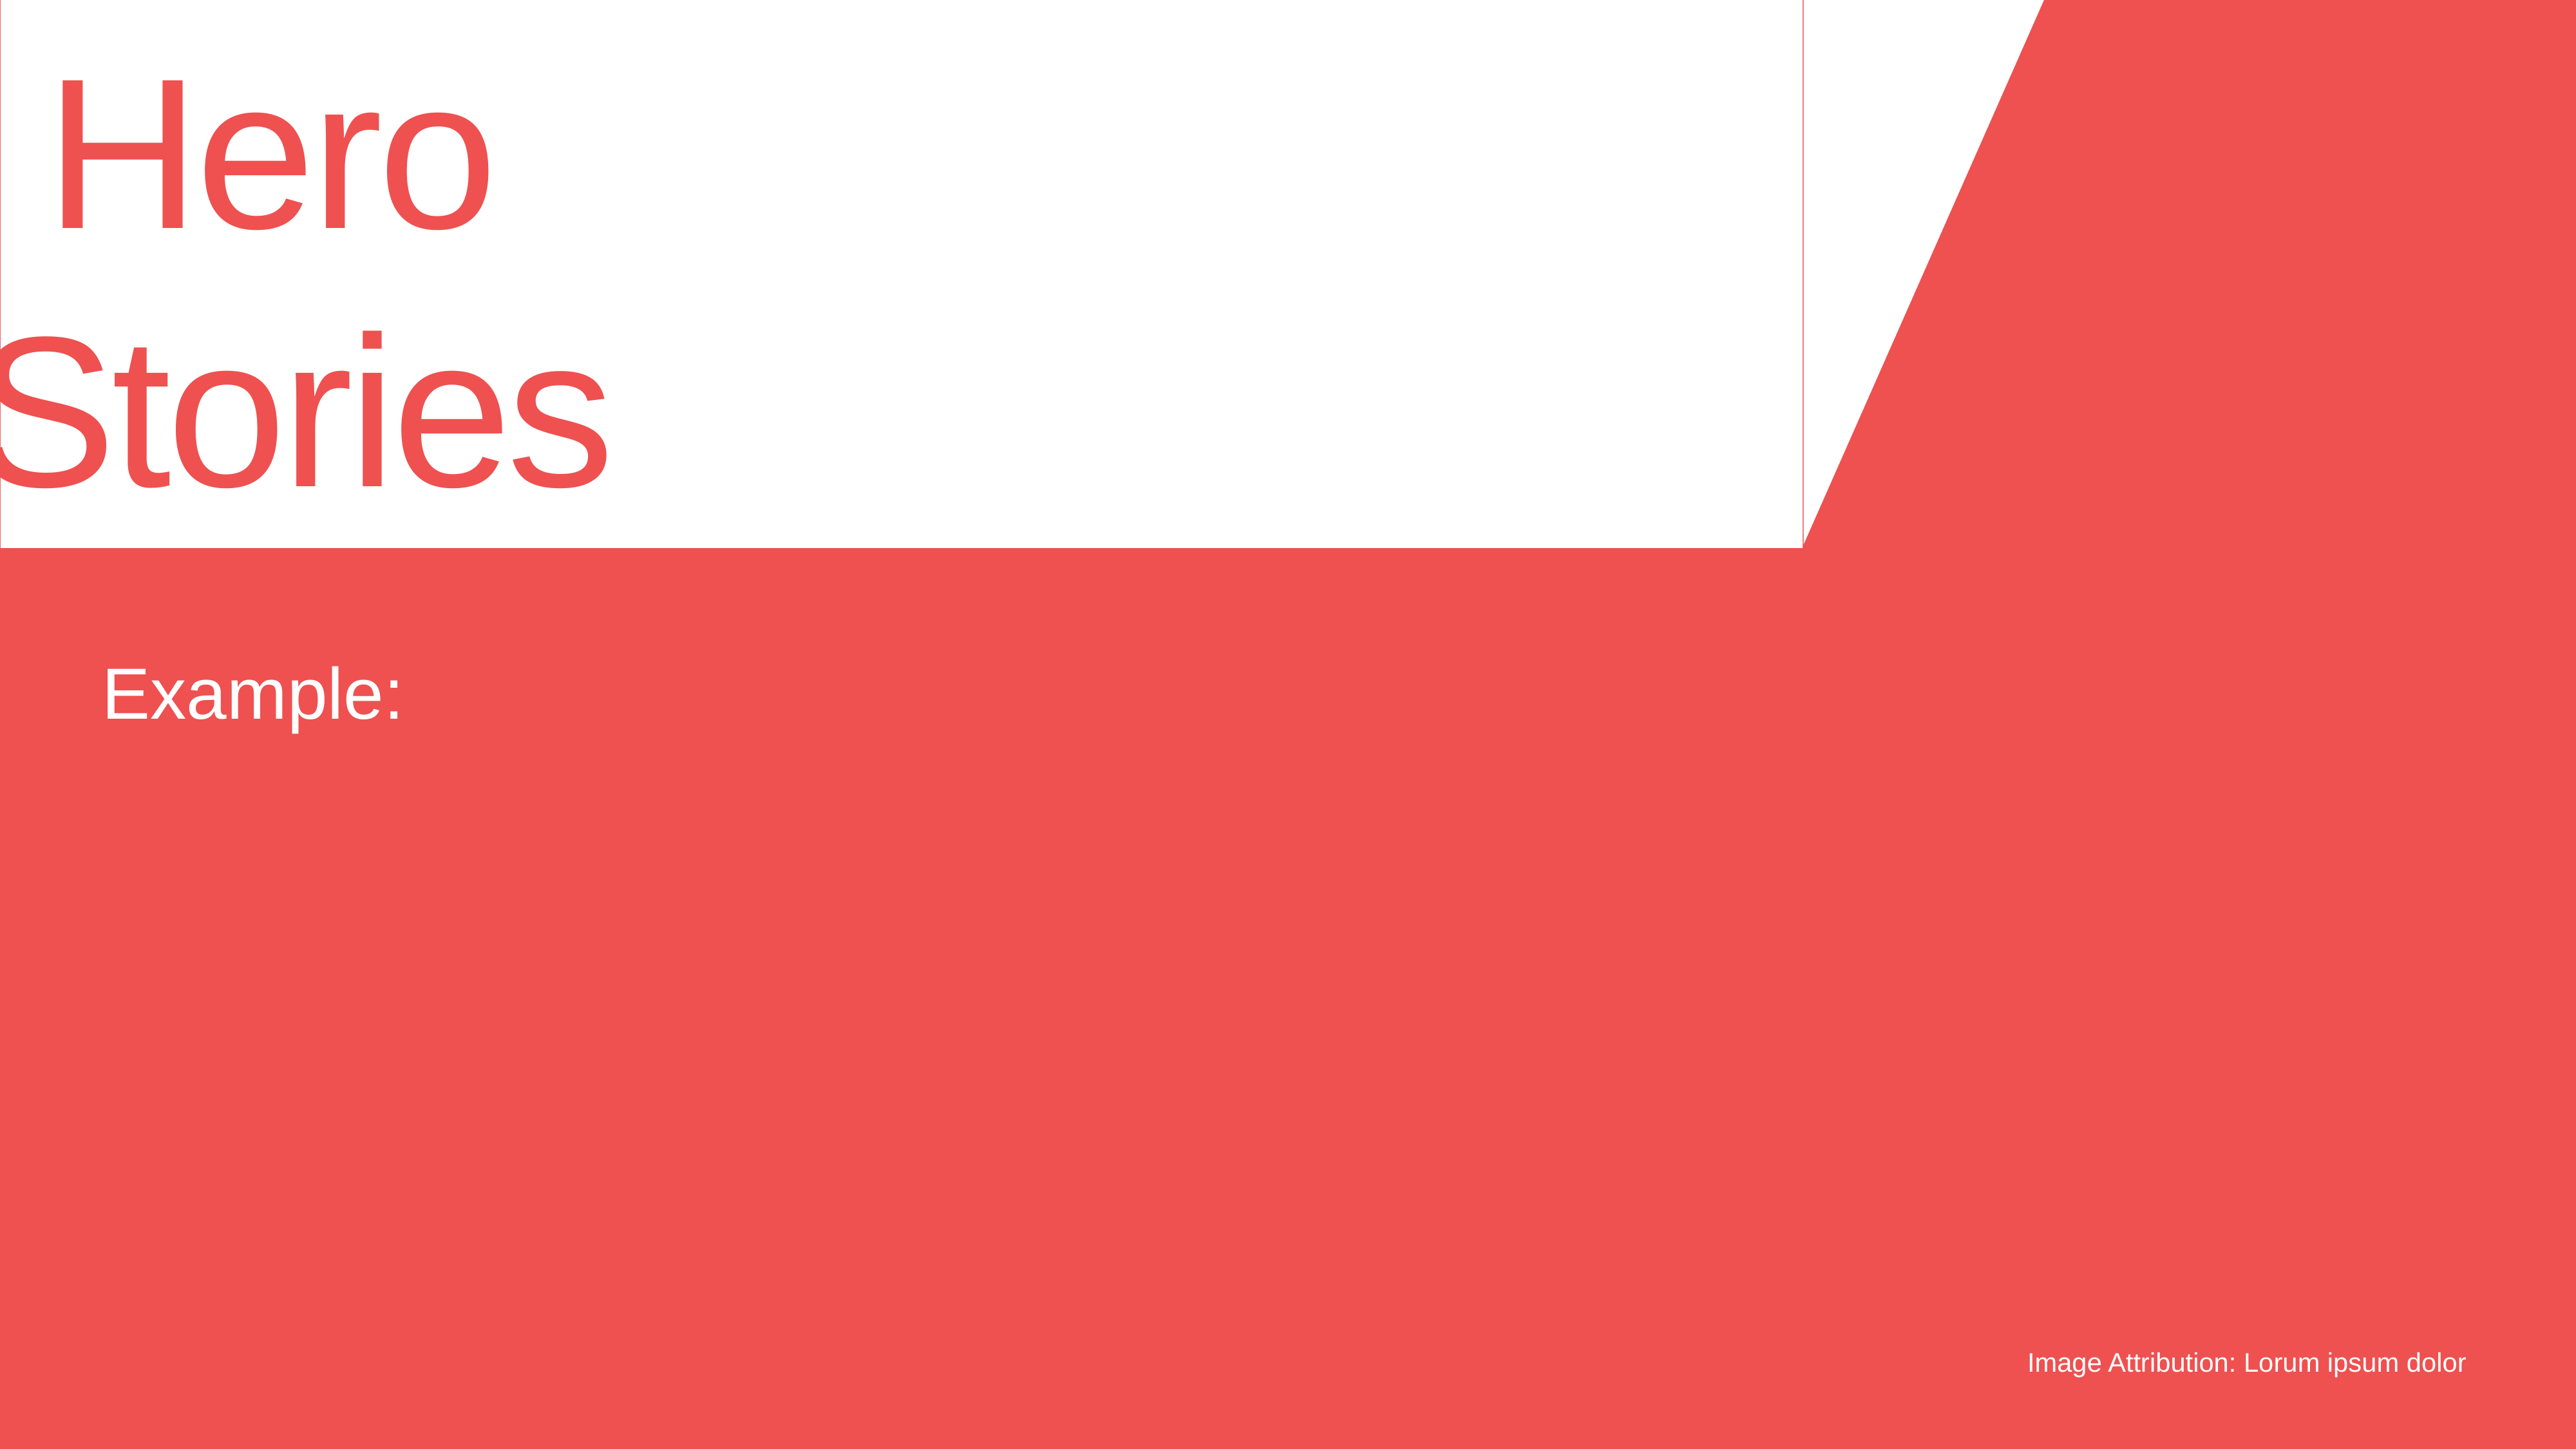

Hero 	Stories

Image Attribution: Lorum ipsum dolor
Example: